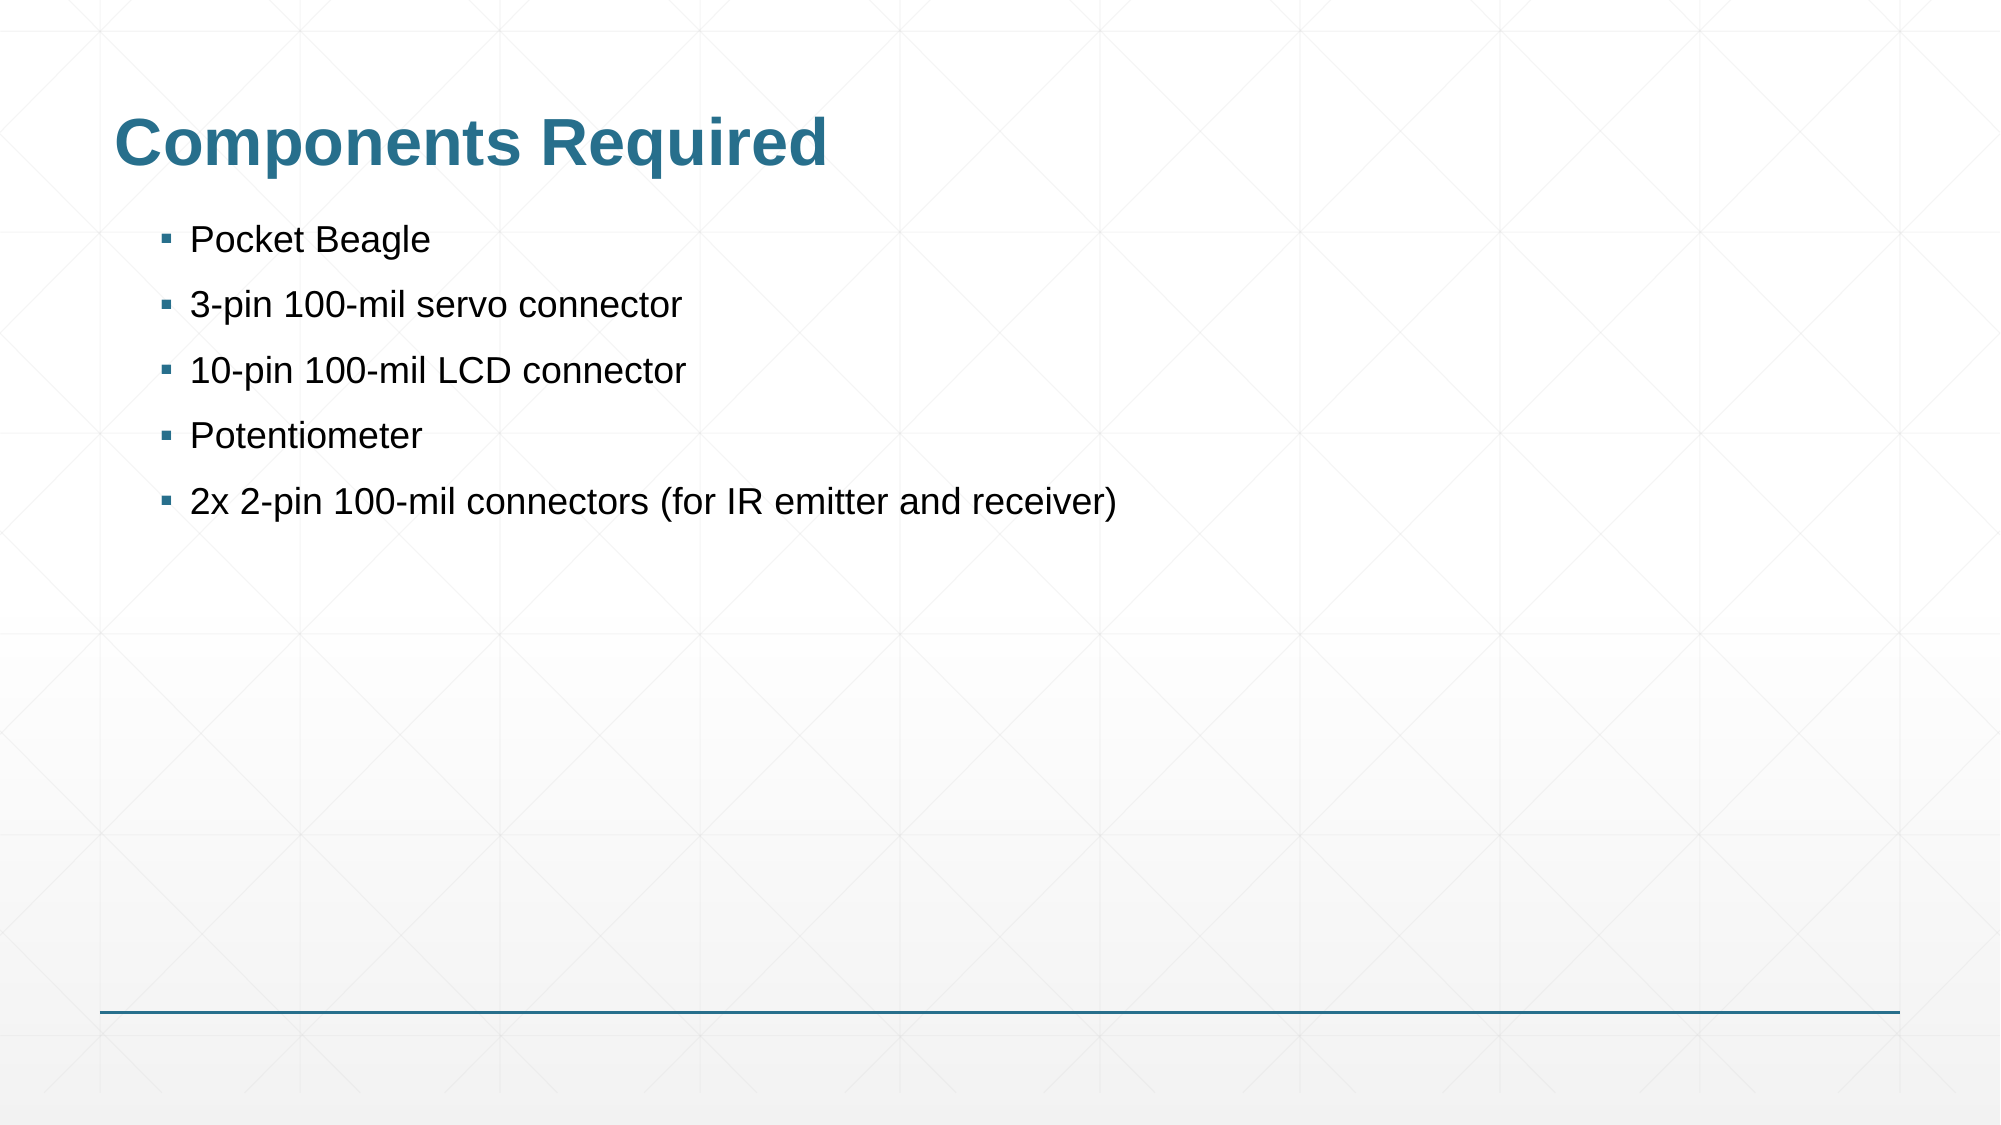

# Components Required
Pocket Beagle
3-pin 100-mil servo connector
10-pin 100-mil LCD connector
Potentiometer
2x 2-pin 100-mil connectors (for IR emitter and receiver)